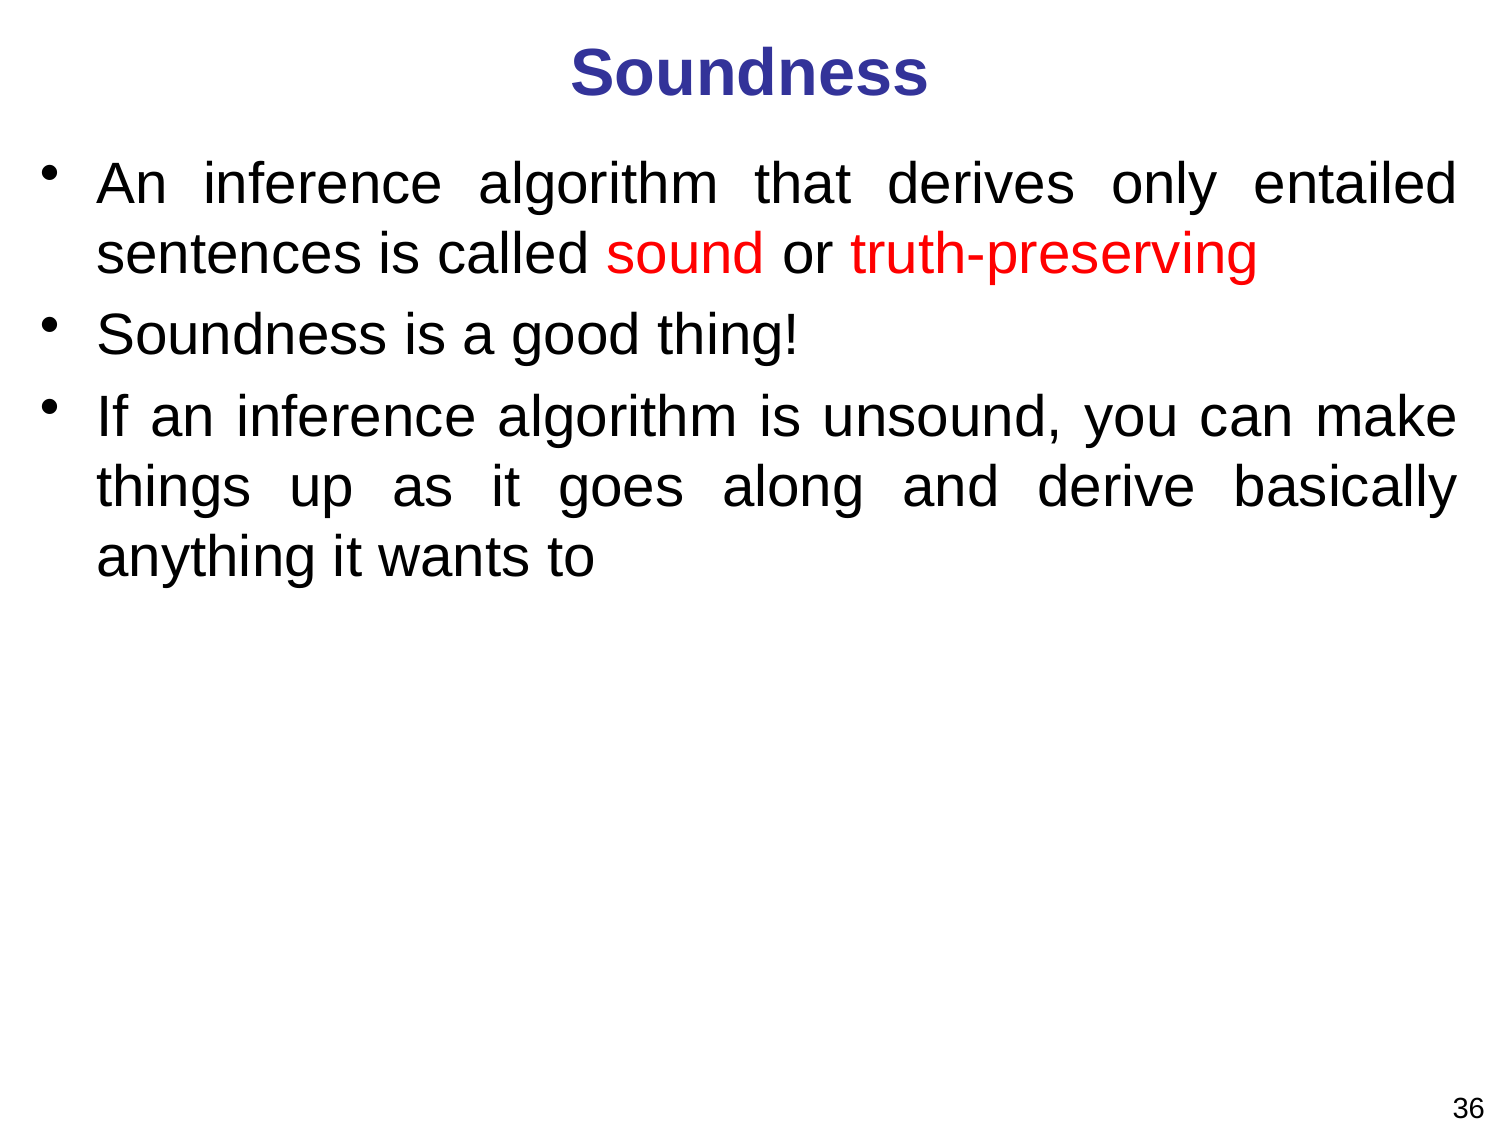

# Soundness
An inference algorithm that derives only entailed sentences is called sound or truth-preserving
Soundness is a good thing!
If an inference algorithm is unsound, you can make things up as it goes along and derive basically anything it wants to

36